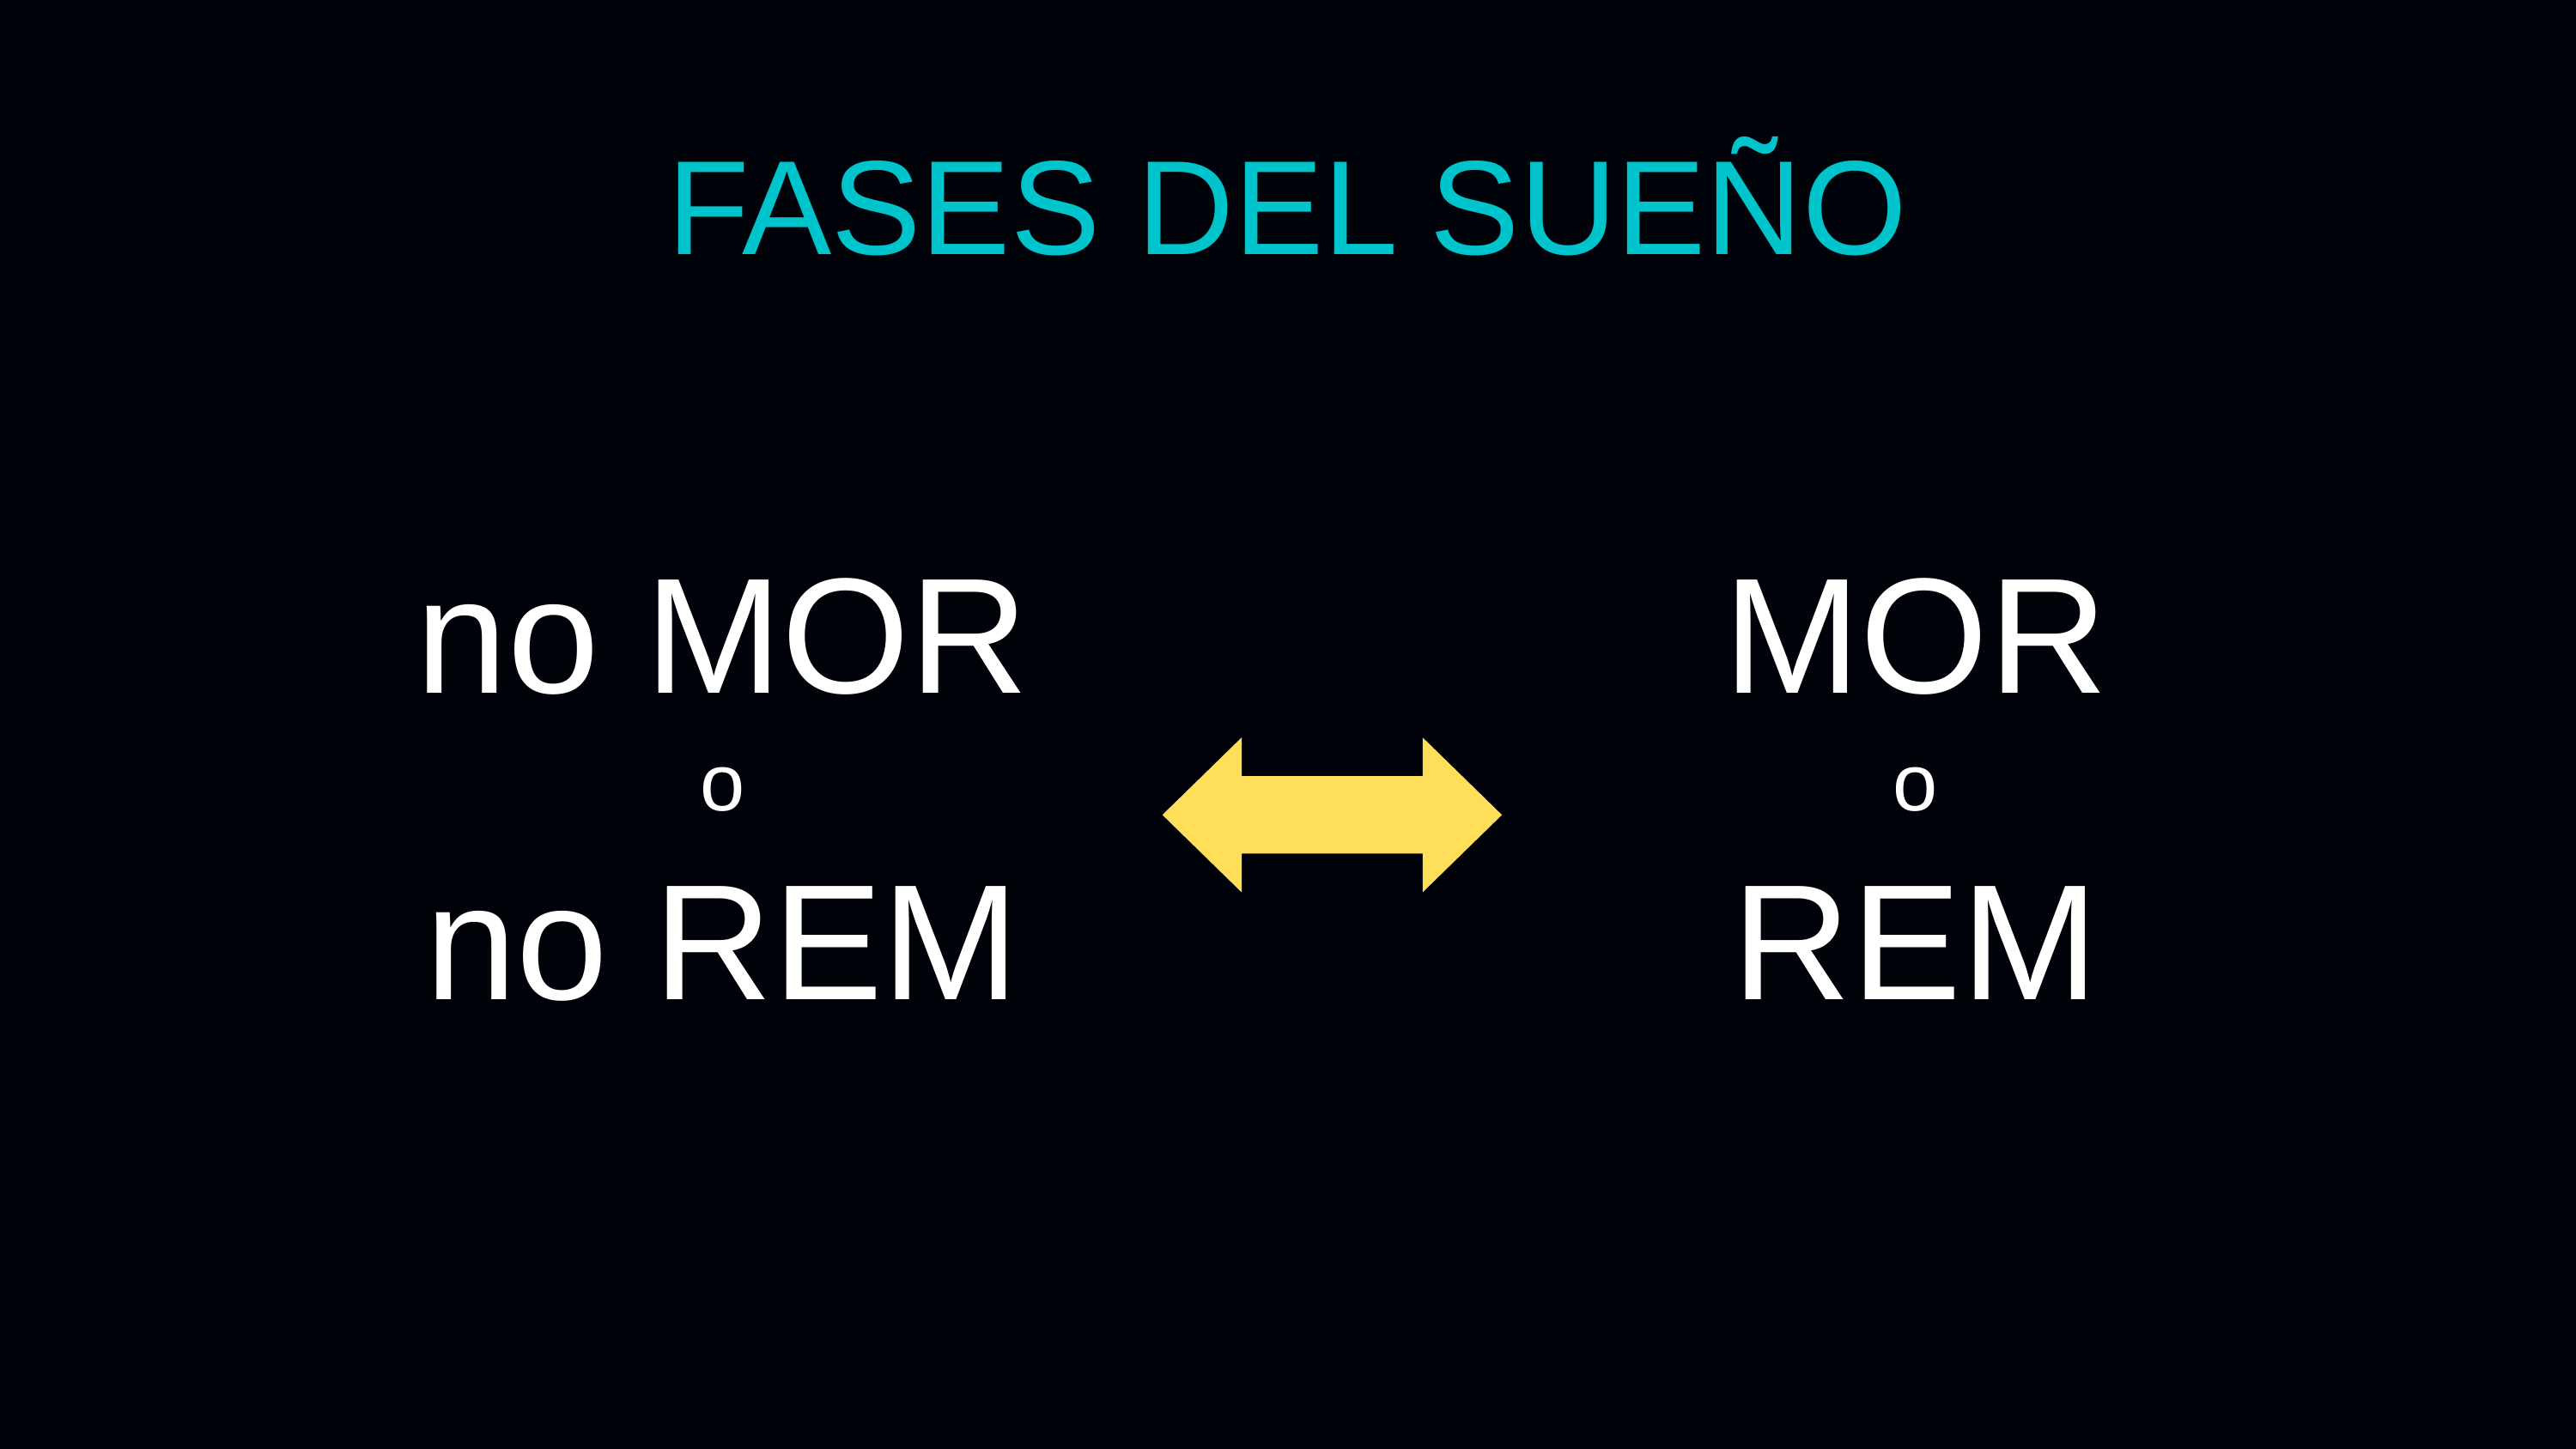

FASES DEL SUEÑO
no MOR
o
no REM
MOR
o
REM